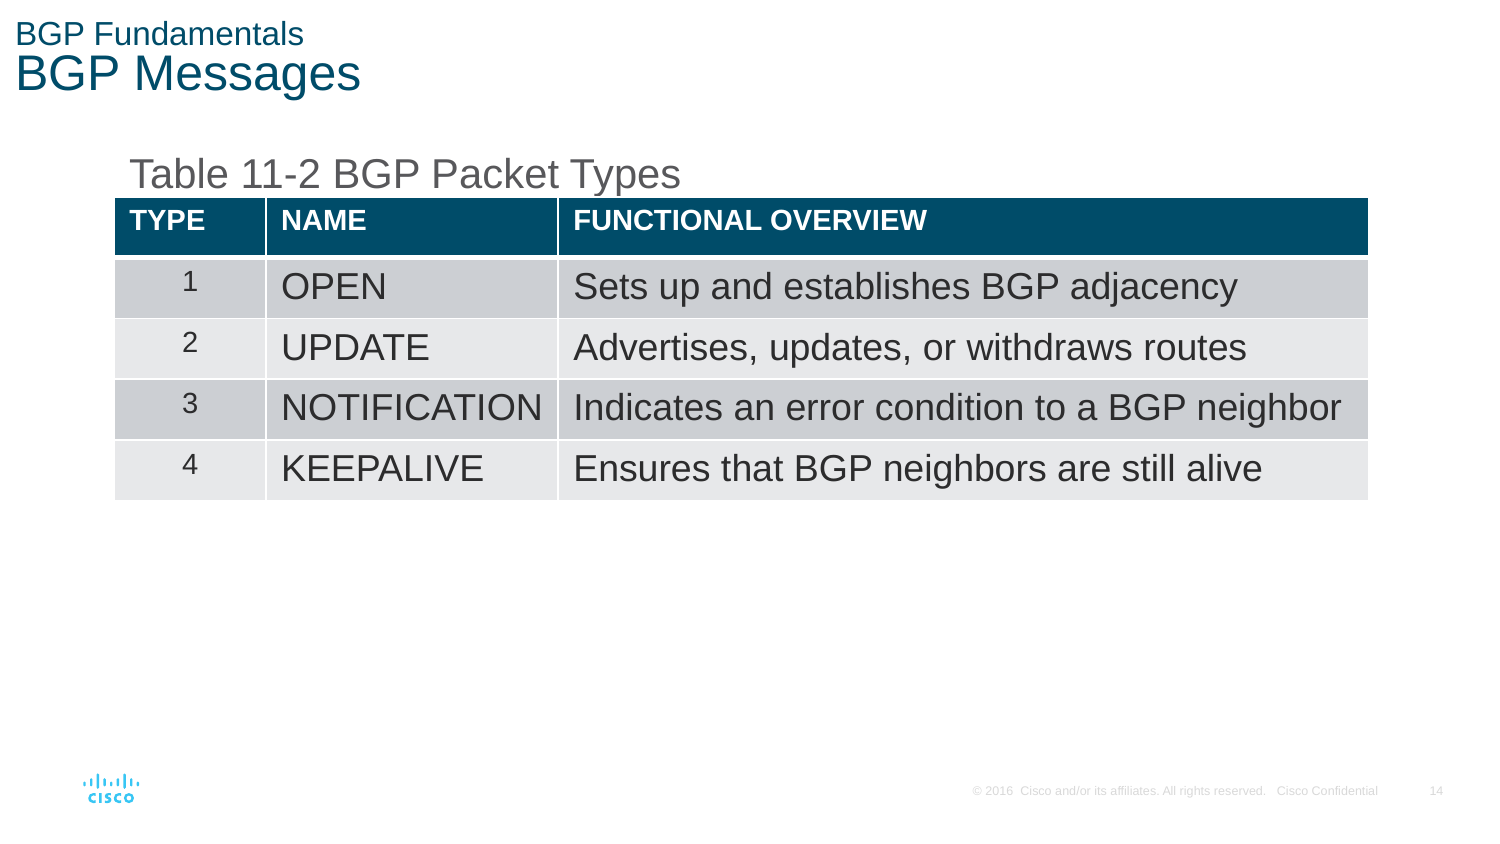

# BGP Fundamentals BGP Messages
Table 11-2 BGP Packet Types
| TYPE | NAME | FUNCTIONAL OVERVIEW |
| --- | --- | --- |
| 1 | OPEN | Sets up and establishes BGP adjacency |
| 2 | UPDATE | Advertises, updates, or withdraws routes |
| 3 | NOTIFICATION | Indicates an error condition to a BGP neighbor |
| 4 | KEEPALIVE | Ensures that BGP neighbors are still alive |